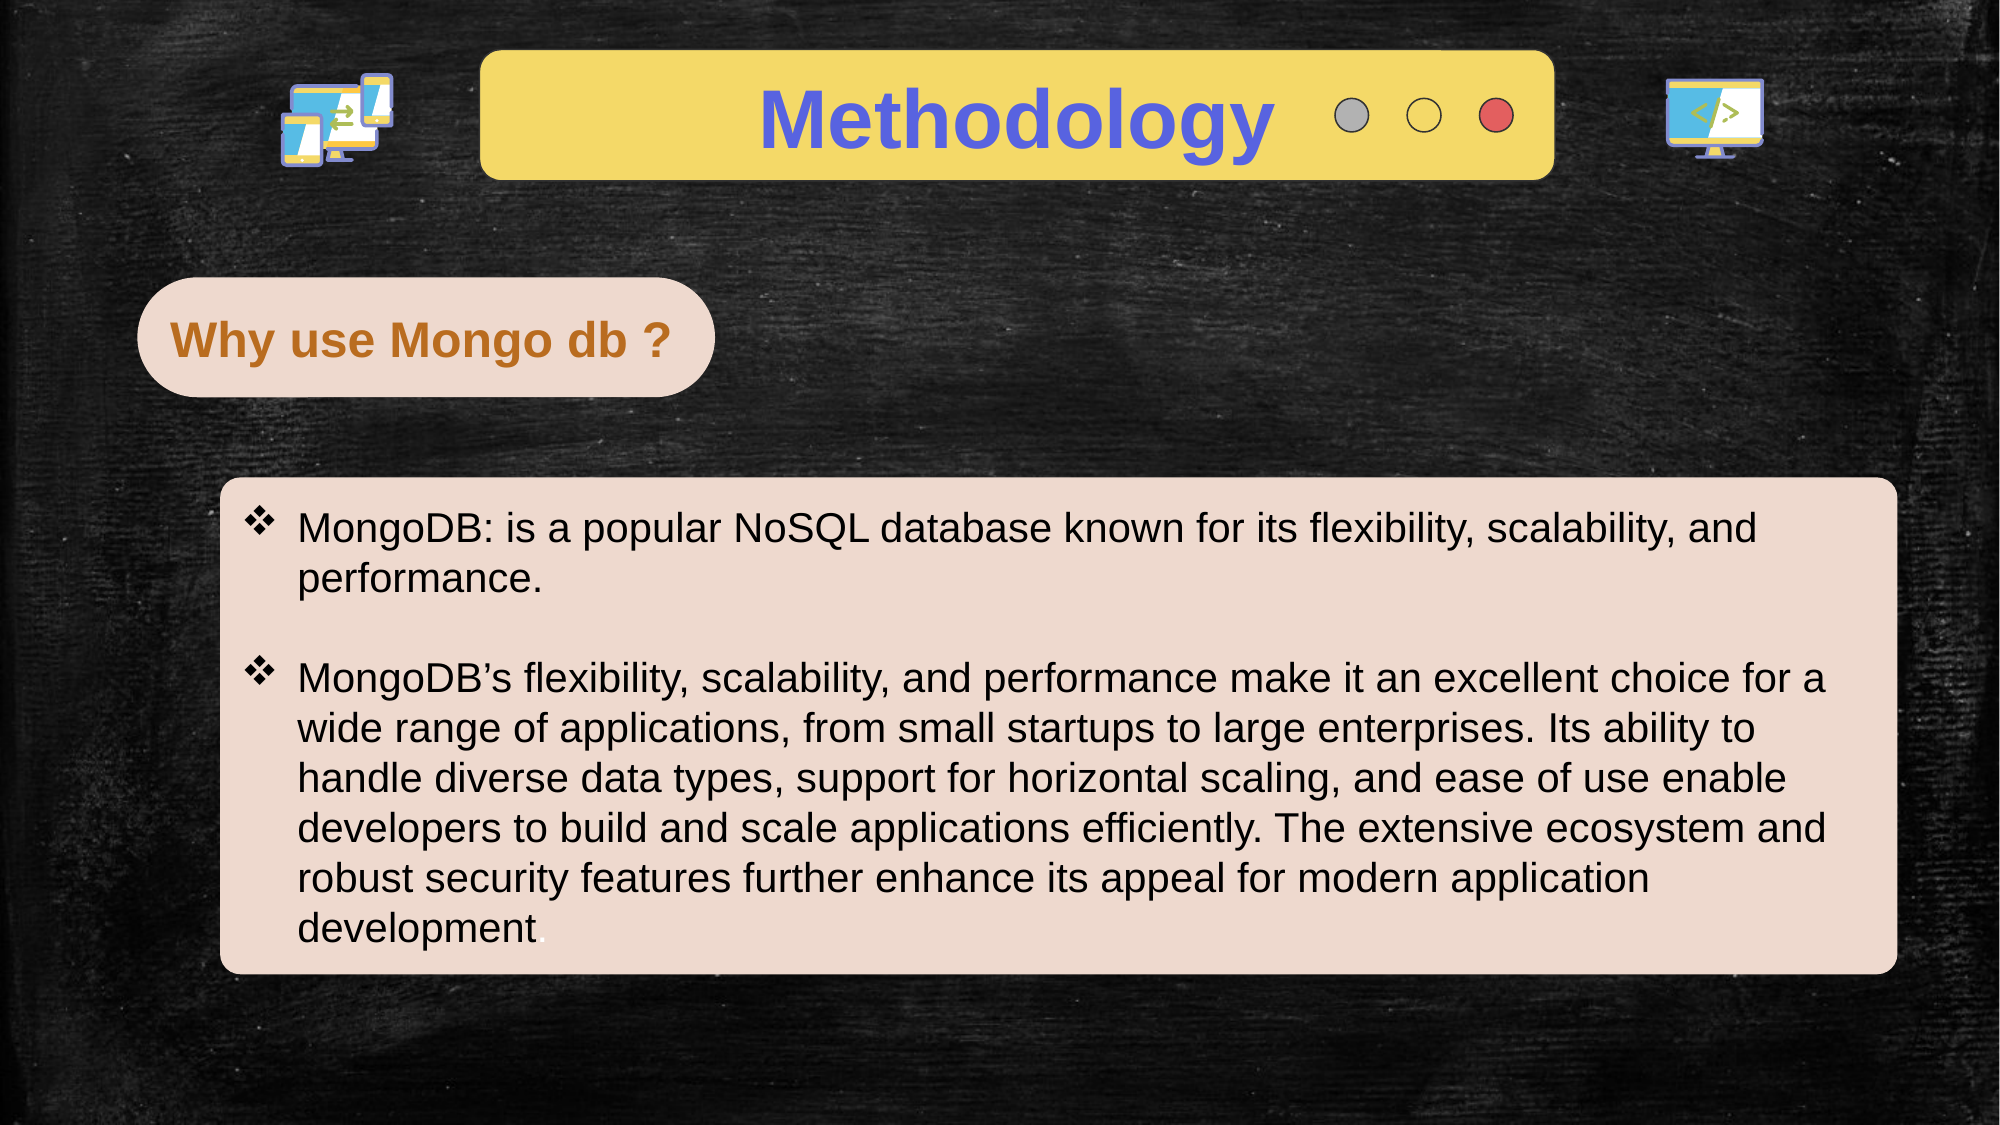

Methodology

Why use Mongo db ?
MongoDB: is a popular NoSQL database known for its flexibility, scalability, and performance.

MongoDB’s flexibility, scalability, and performance make it an excellent choice for a wide range of applications, from small startups to large enterprises. Its ability to handle diverse data types, support for horizontal scaling, and ease of use enable developers to build and scale applications efficiently. The extensive ecosystem and robust security features further enhance its appeal for modern application development.